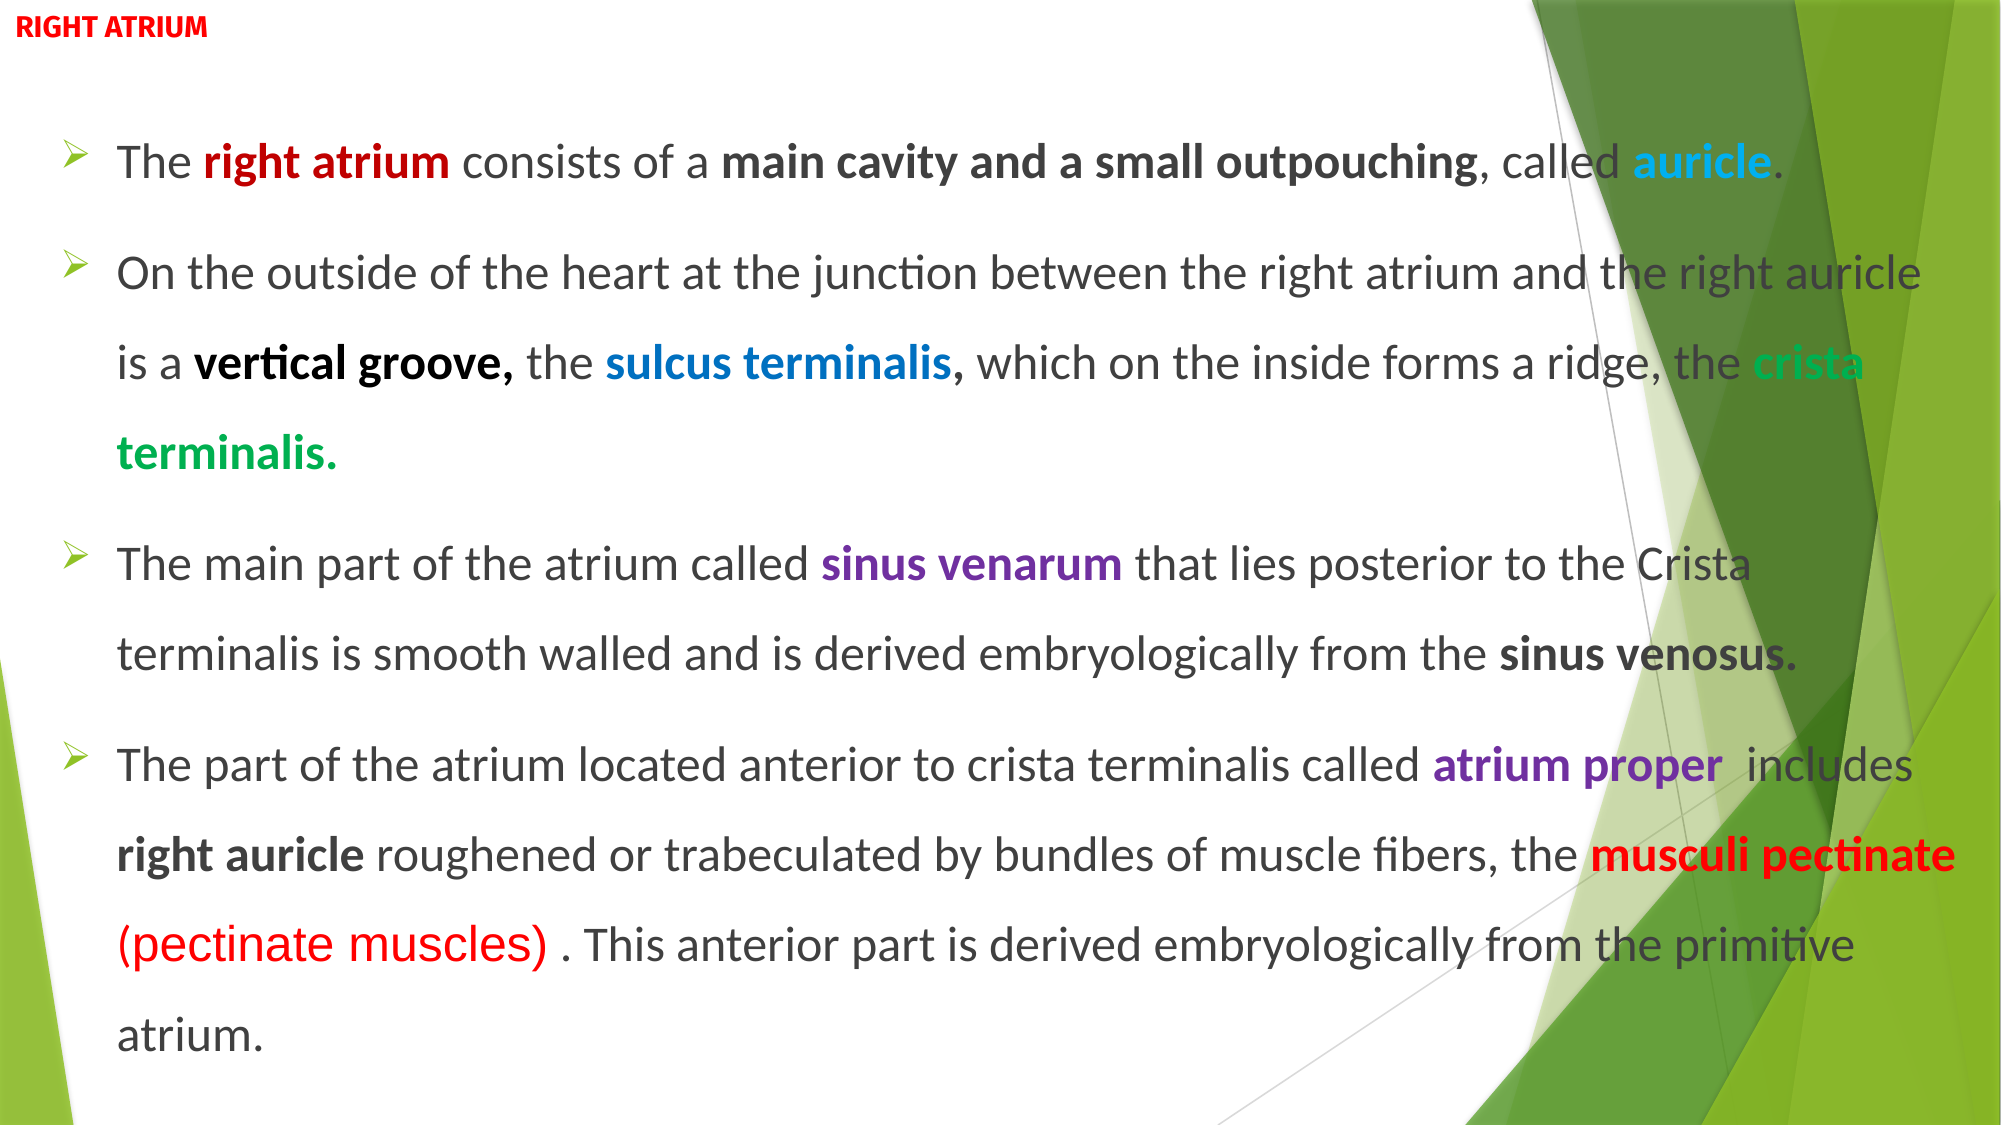

# RIGHT ATRIUM
The right atrium consists of a main cavity and a small outpouching, called auricle.
On the outside of the heart at the junction between the right atrium and the right auricle is a vertical groove, the sulcus terminalis, which on the inside forms a ridge, the crista terminalis.
The main part of the atrium called sinus venarum that lies posterior to the Crista terminalis is smooth walled and is derived embryologically from the sinus venosus.
The part of the atrium located anterior to crista terminalis called atrium proper  includes right auricle roughened or trabeculated by bundles of muscle fibers, the musculi pectinate (pectinate muscles) . This anterior part is derived embryologically from the primitive atrium.